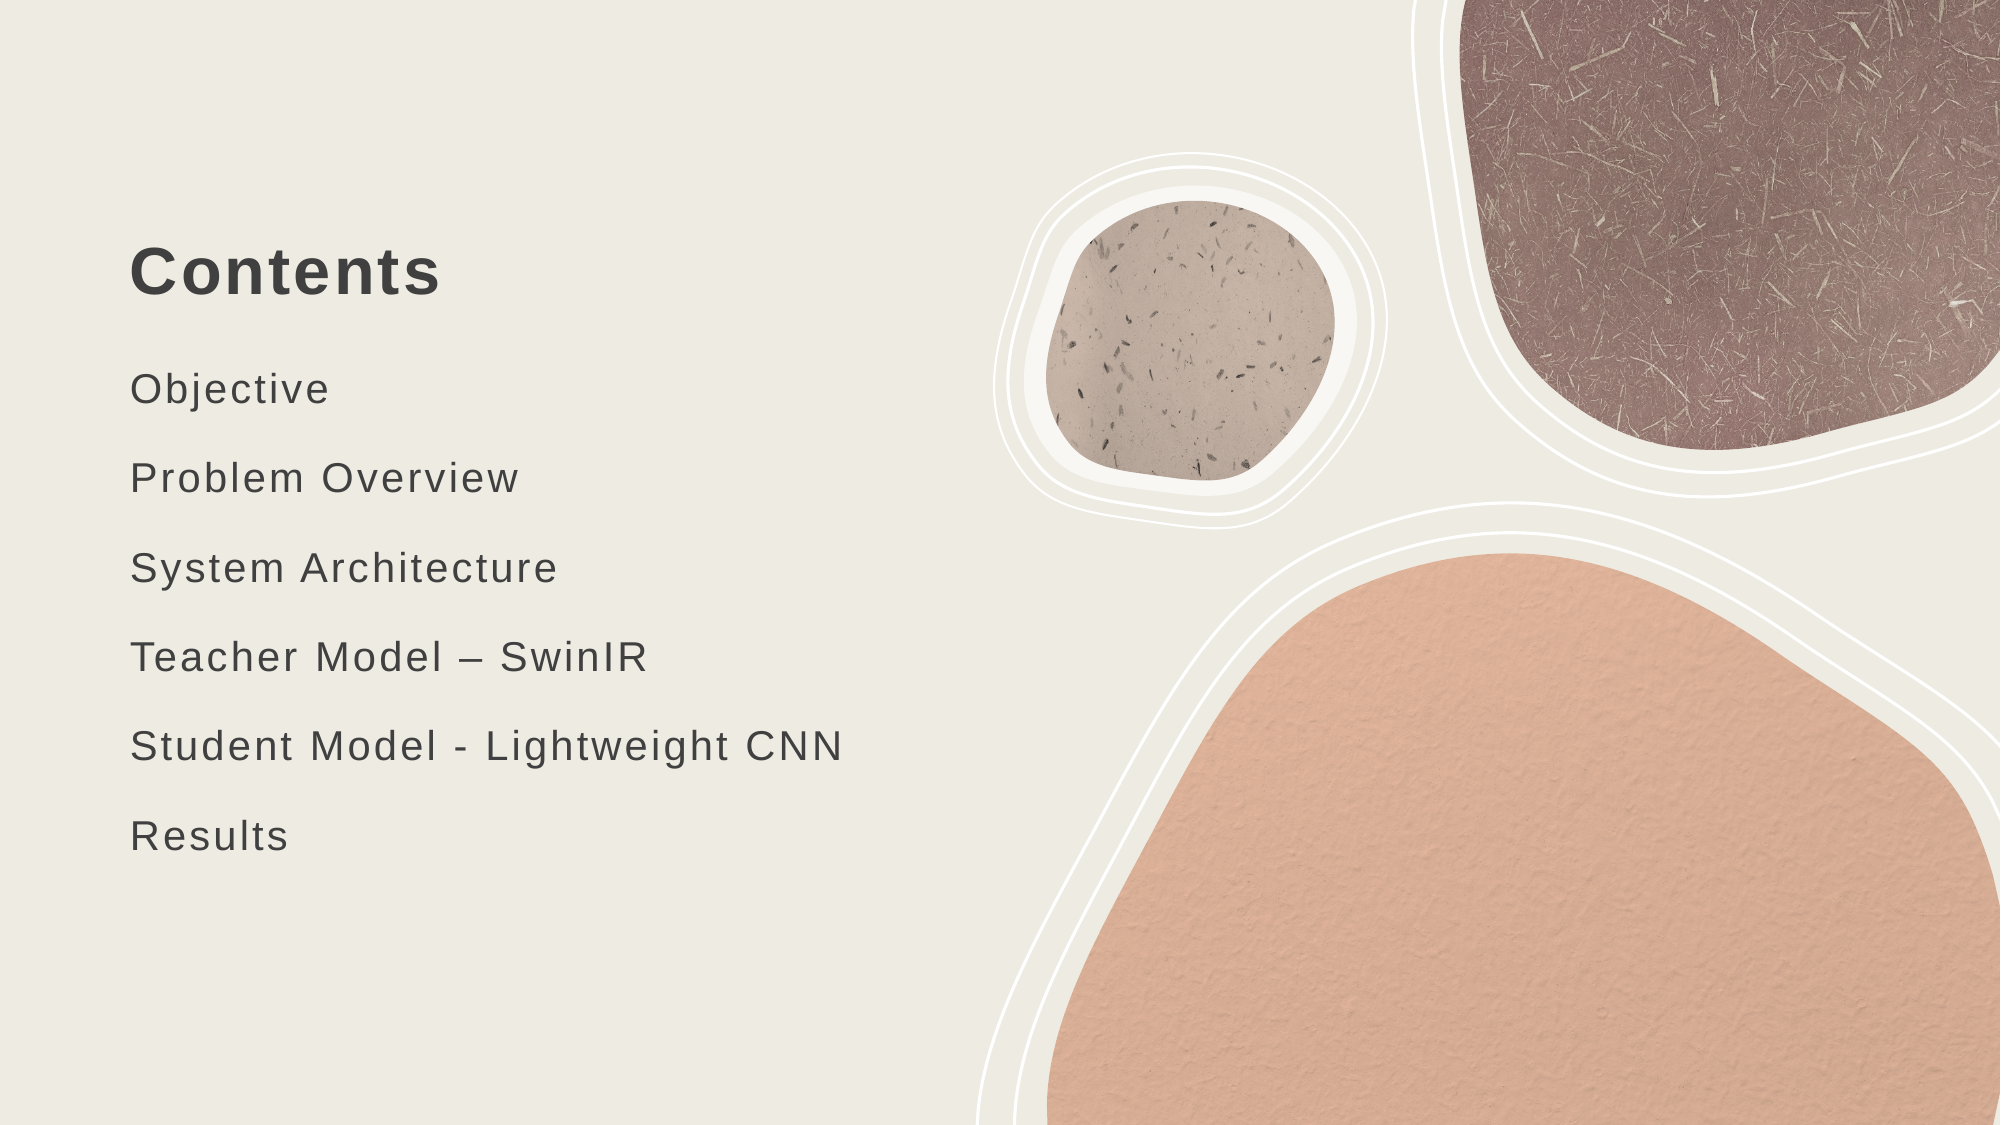

# Contents
Objective
Problem Overview
System Architecture
Teacher Model – SwinIR
Student Model - Lightweight CNN
Results